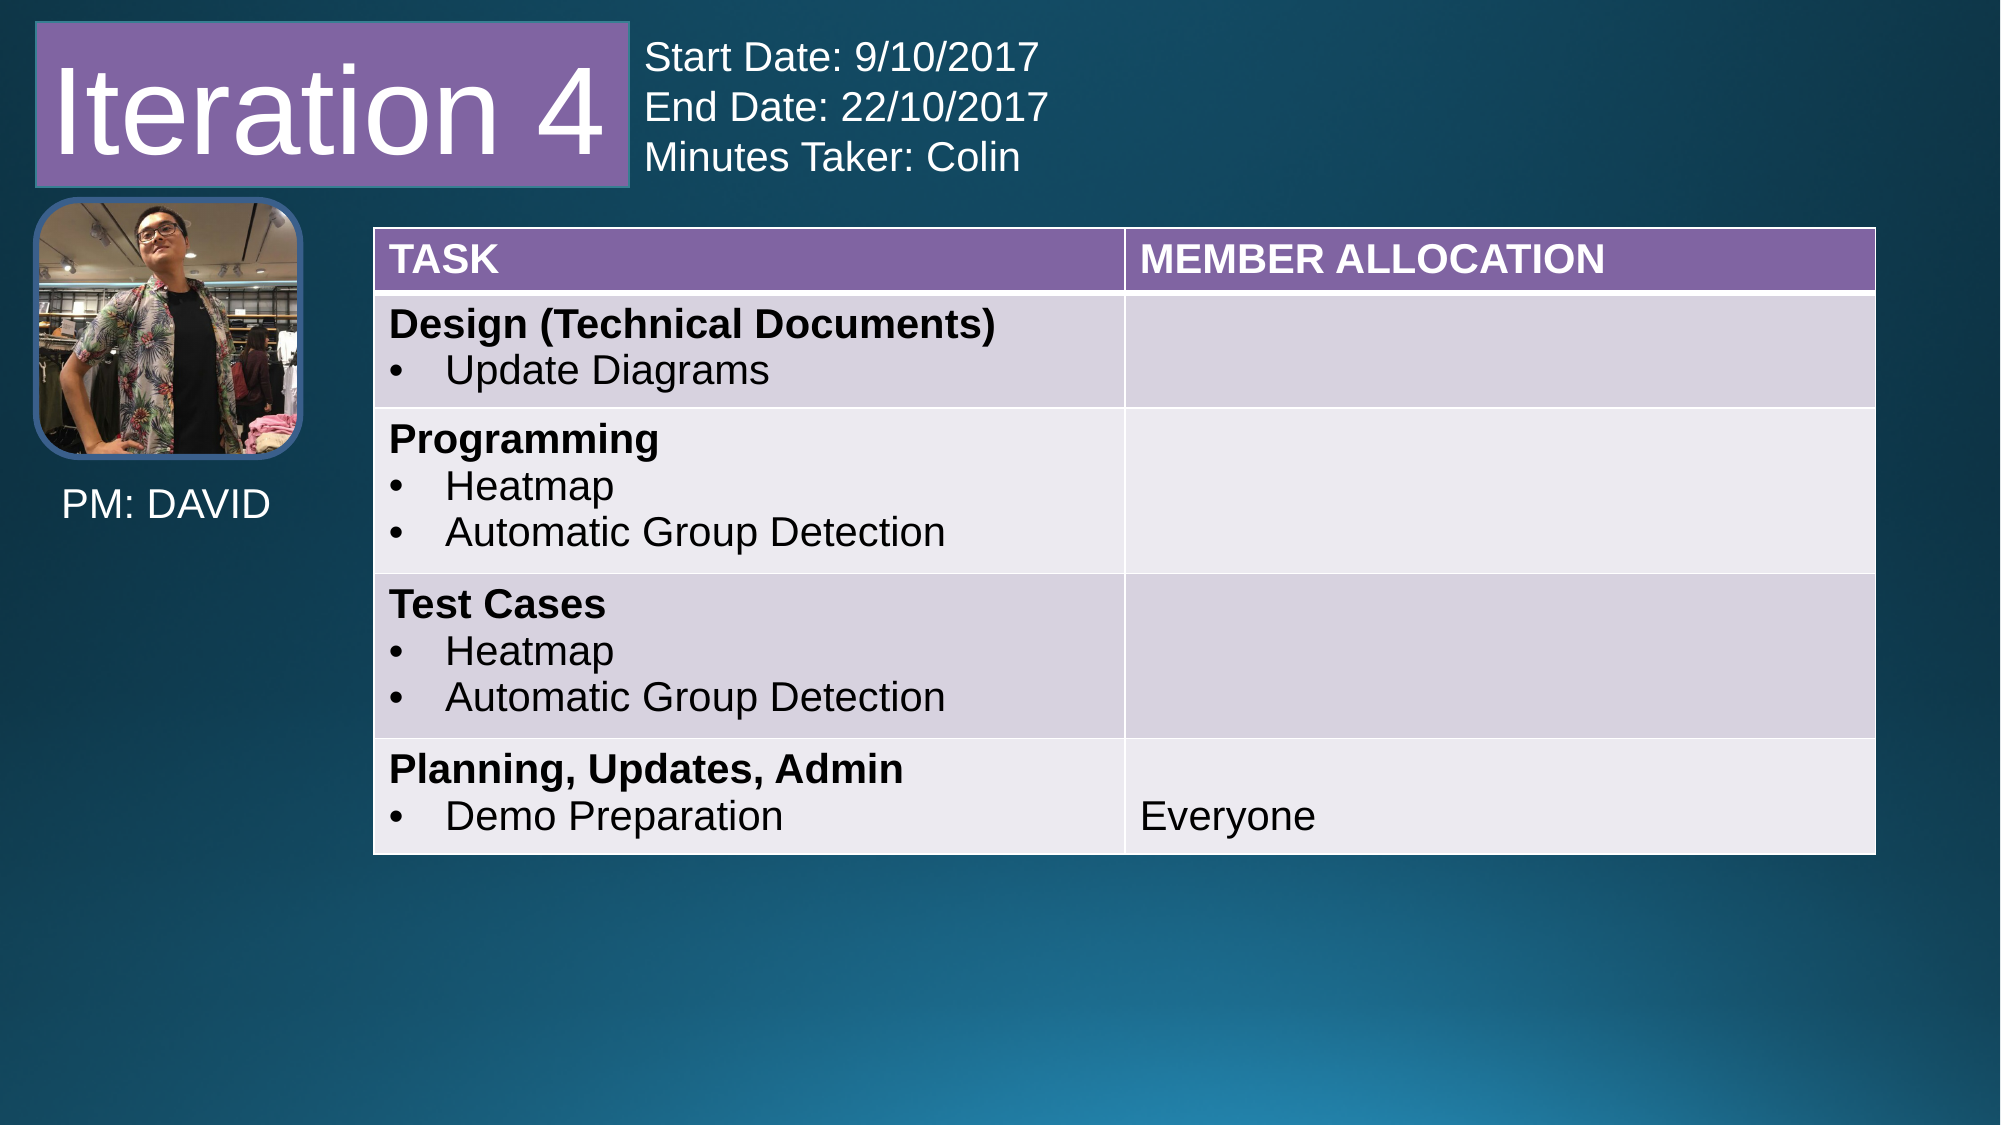

Iteration 4
Start Date: 9/10/2017
End Date: 22/10/2017
Minutes Taker: Colin

| TASK | MEMBER ALLOCATION |
| --- | --- |
| Design (Technical Documents) Update Diagrams |  |
| Programming Heatmap Automatic Group Detection |  |
| Test Cases Heatmap Automatic Group Detection |  |
| Planning, Updates, Admin Demo Preparation | Everyone |
PM: DAVID